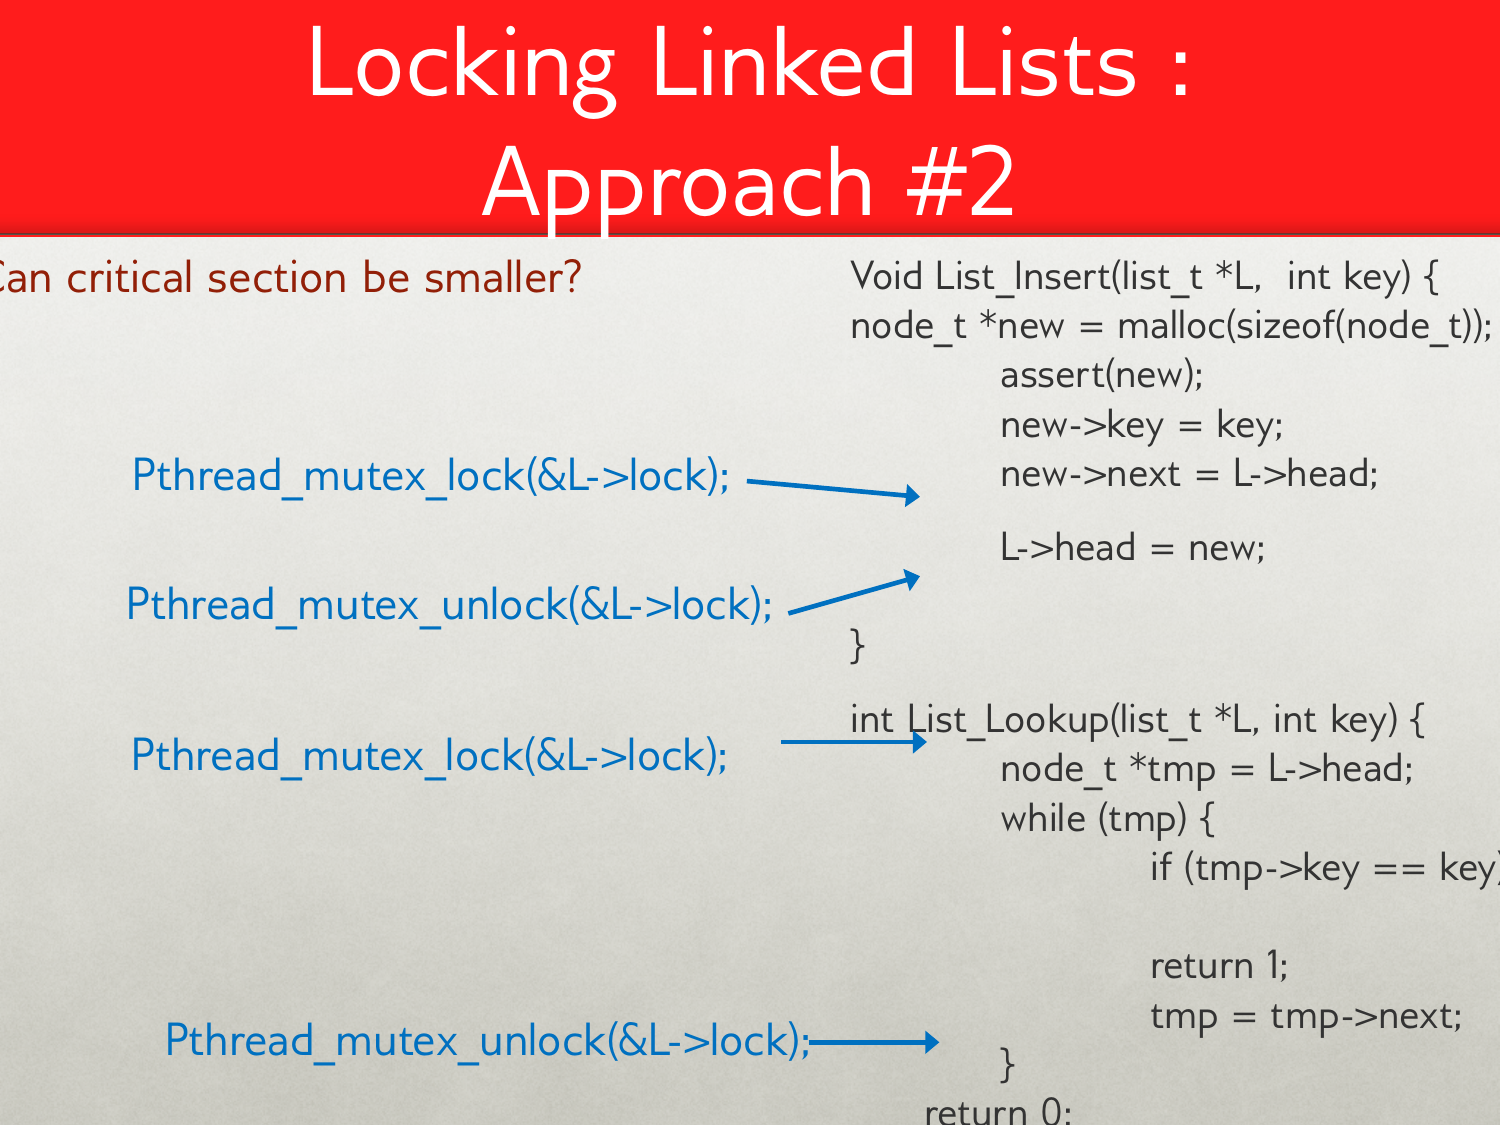

# Locking Linked Lists : Approach #2
Can critical section be smaller?
Void List_Insert(list_t *L,  int key) {
node_t *new = malloc(sizeof(node_t));
	assert(new);
	new->key = key;
	new->next = L->head;
	L->head = new;

}
int List_Lookup(list_t *L, int key) {
	node_t *tmp = L->head;
	while (tmp) {
		if (tmp->key == key) 						return 1;
		tmp = tmp->next;
	}
      return 0;
}
Pthread_mutex_lock(&L->lock);
Pthread_mutex_unlock(&L->lock);
Pthread_mutex_lock(&L->lock);
Pthread_mutex_unlock(&L->lock);